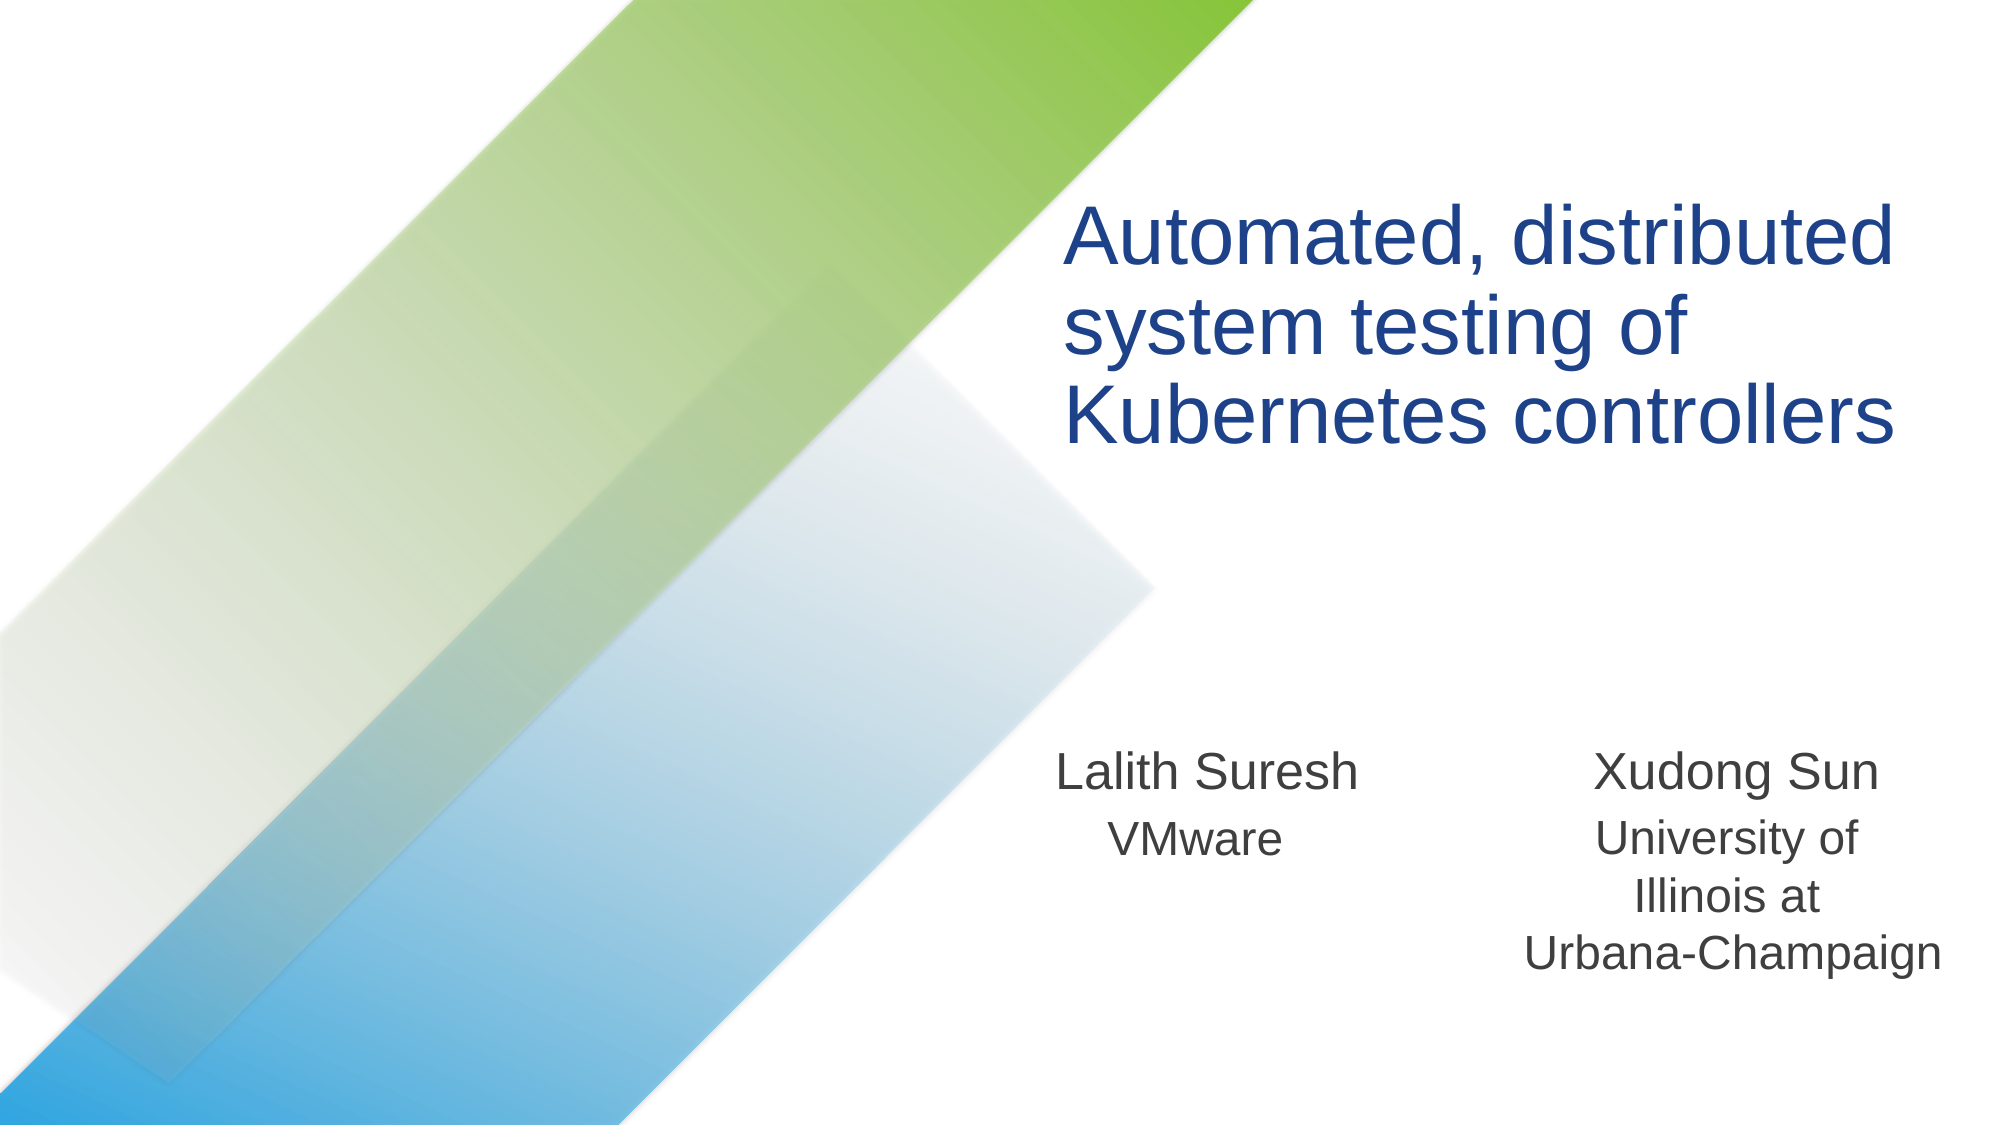

# Automated, distributed system testing of Kubernetes controllers
Xudong Sun
Lalith Suresh
VMware
University of
Illinois at
Urbana-Champaign